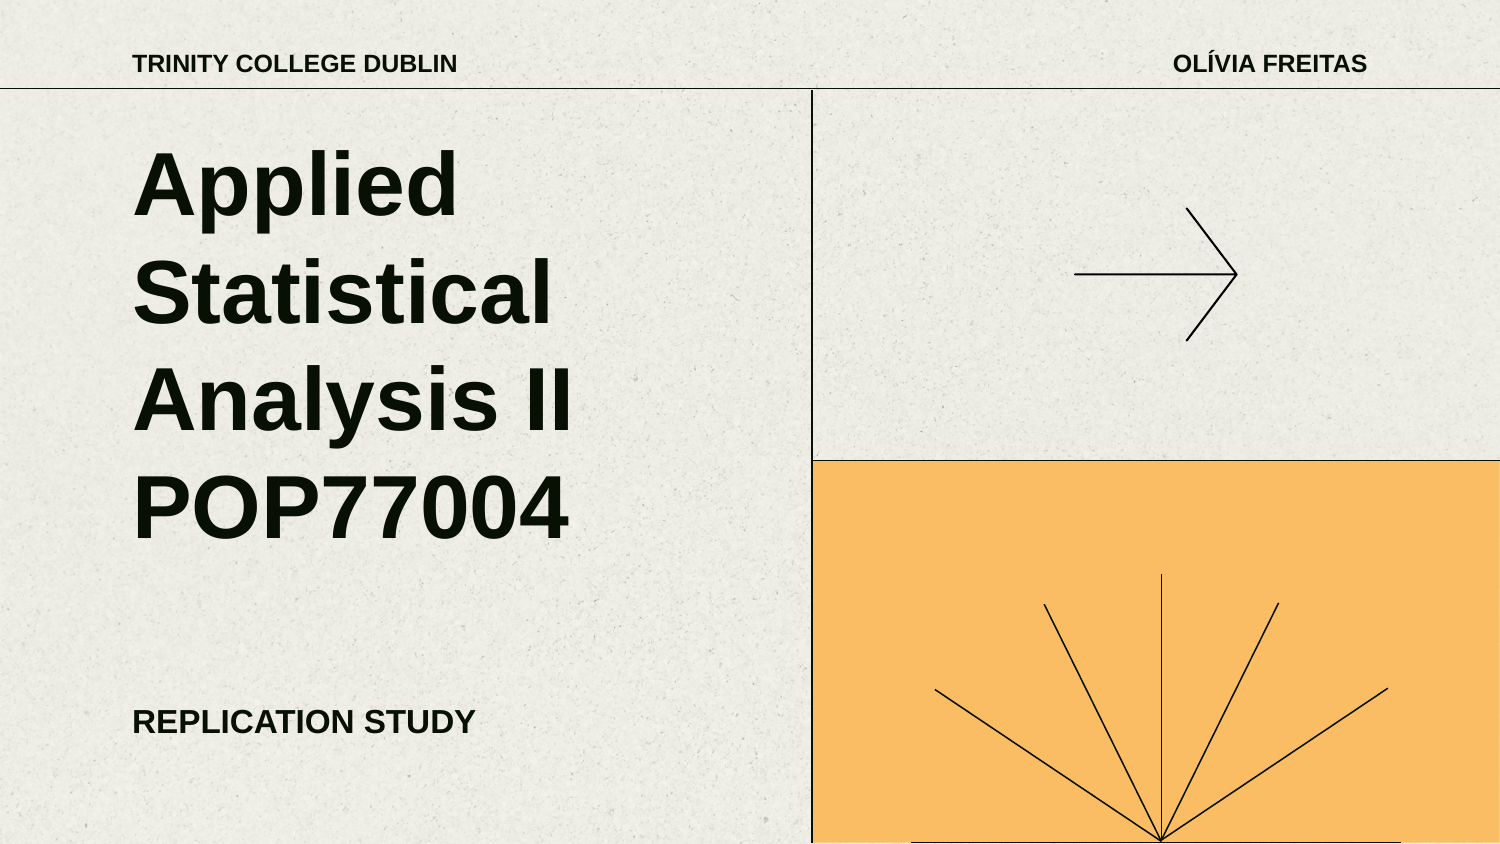

TRINITY COLLEGE DUBLIN
OLÍVIA FREITAS
# Applied
Statistical
Analysis II
POP77004

REPLICATION STUDY